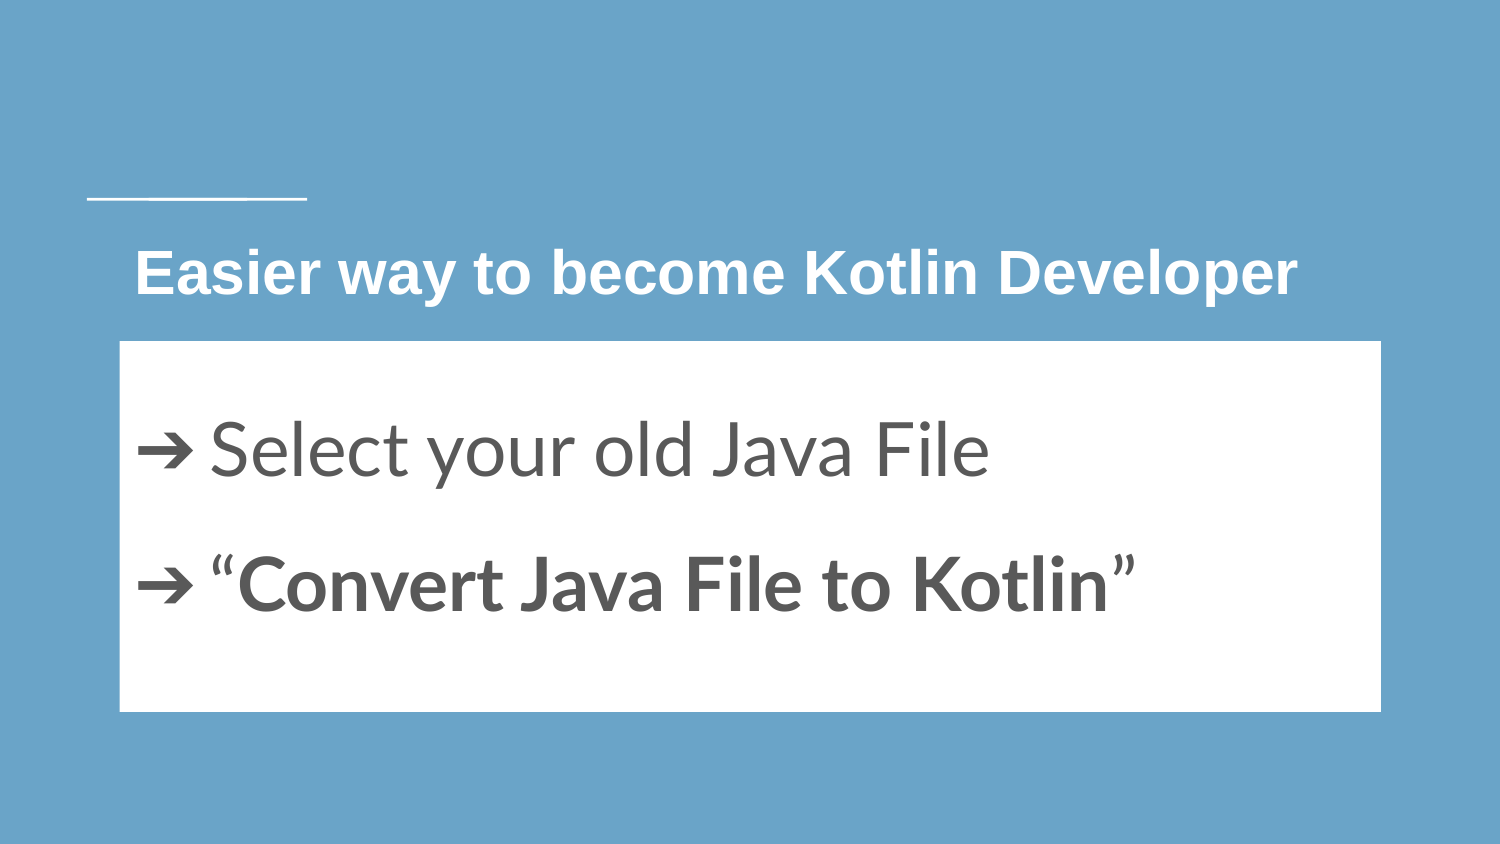

# Easier way to become Kotlin Developer
Select your old Java File
“Convert Java File to Kotlin”